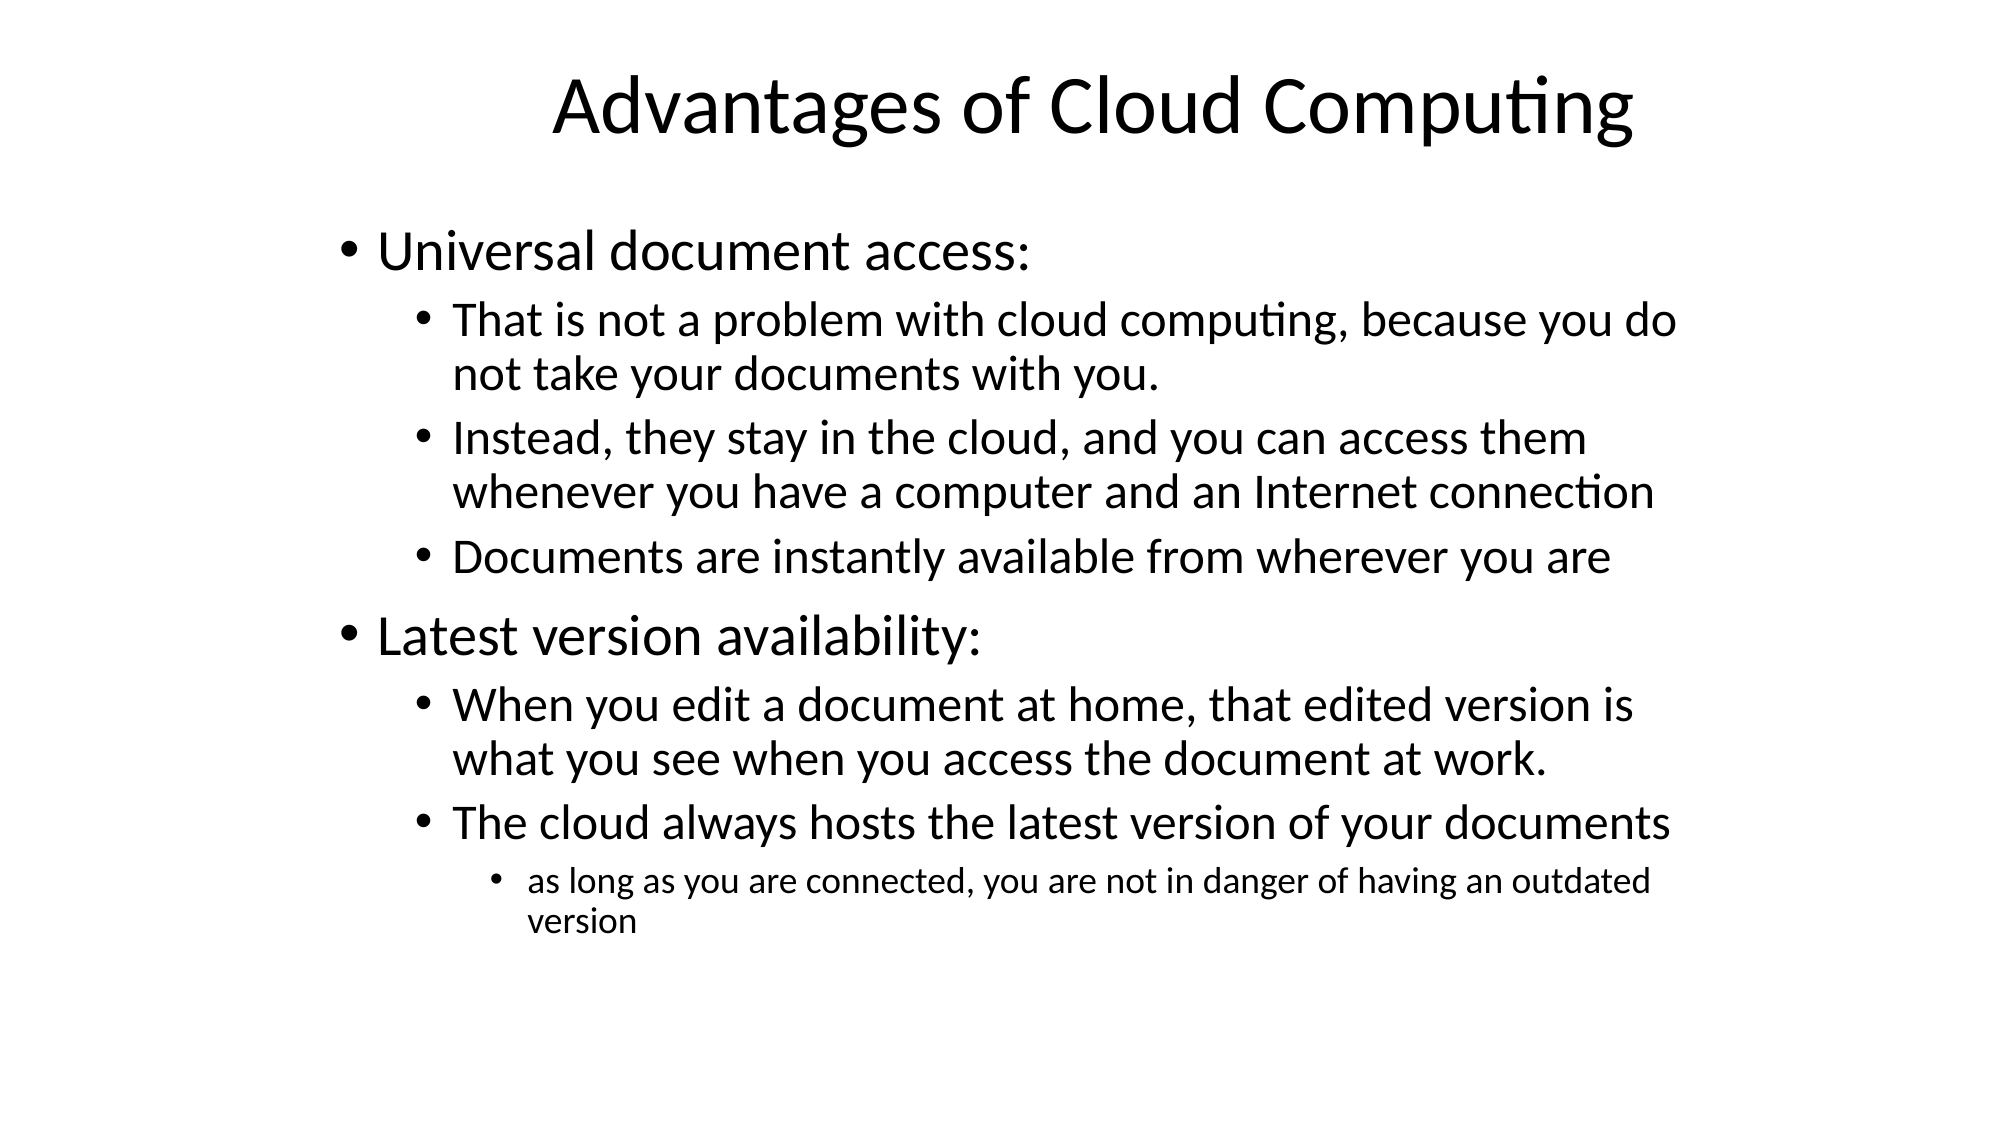

# Advantages of Cloud Computing
Universal document access:
That is not a problem with cloud computing, because you do not take your documents with you.
Instead, they stay in the cloud, and you can access them whenever you have a computer and an Internet connection
Documents are instantly available from wherever you are
Latest version availability:
When you edit a document at home, that edited version is what you see when you access the document at work.
The cloud always hosts the latest version of your documents
as long as you are connected, you are not in danger of having an outdated version
51